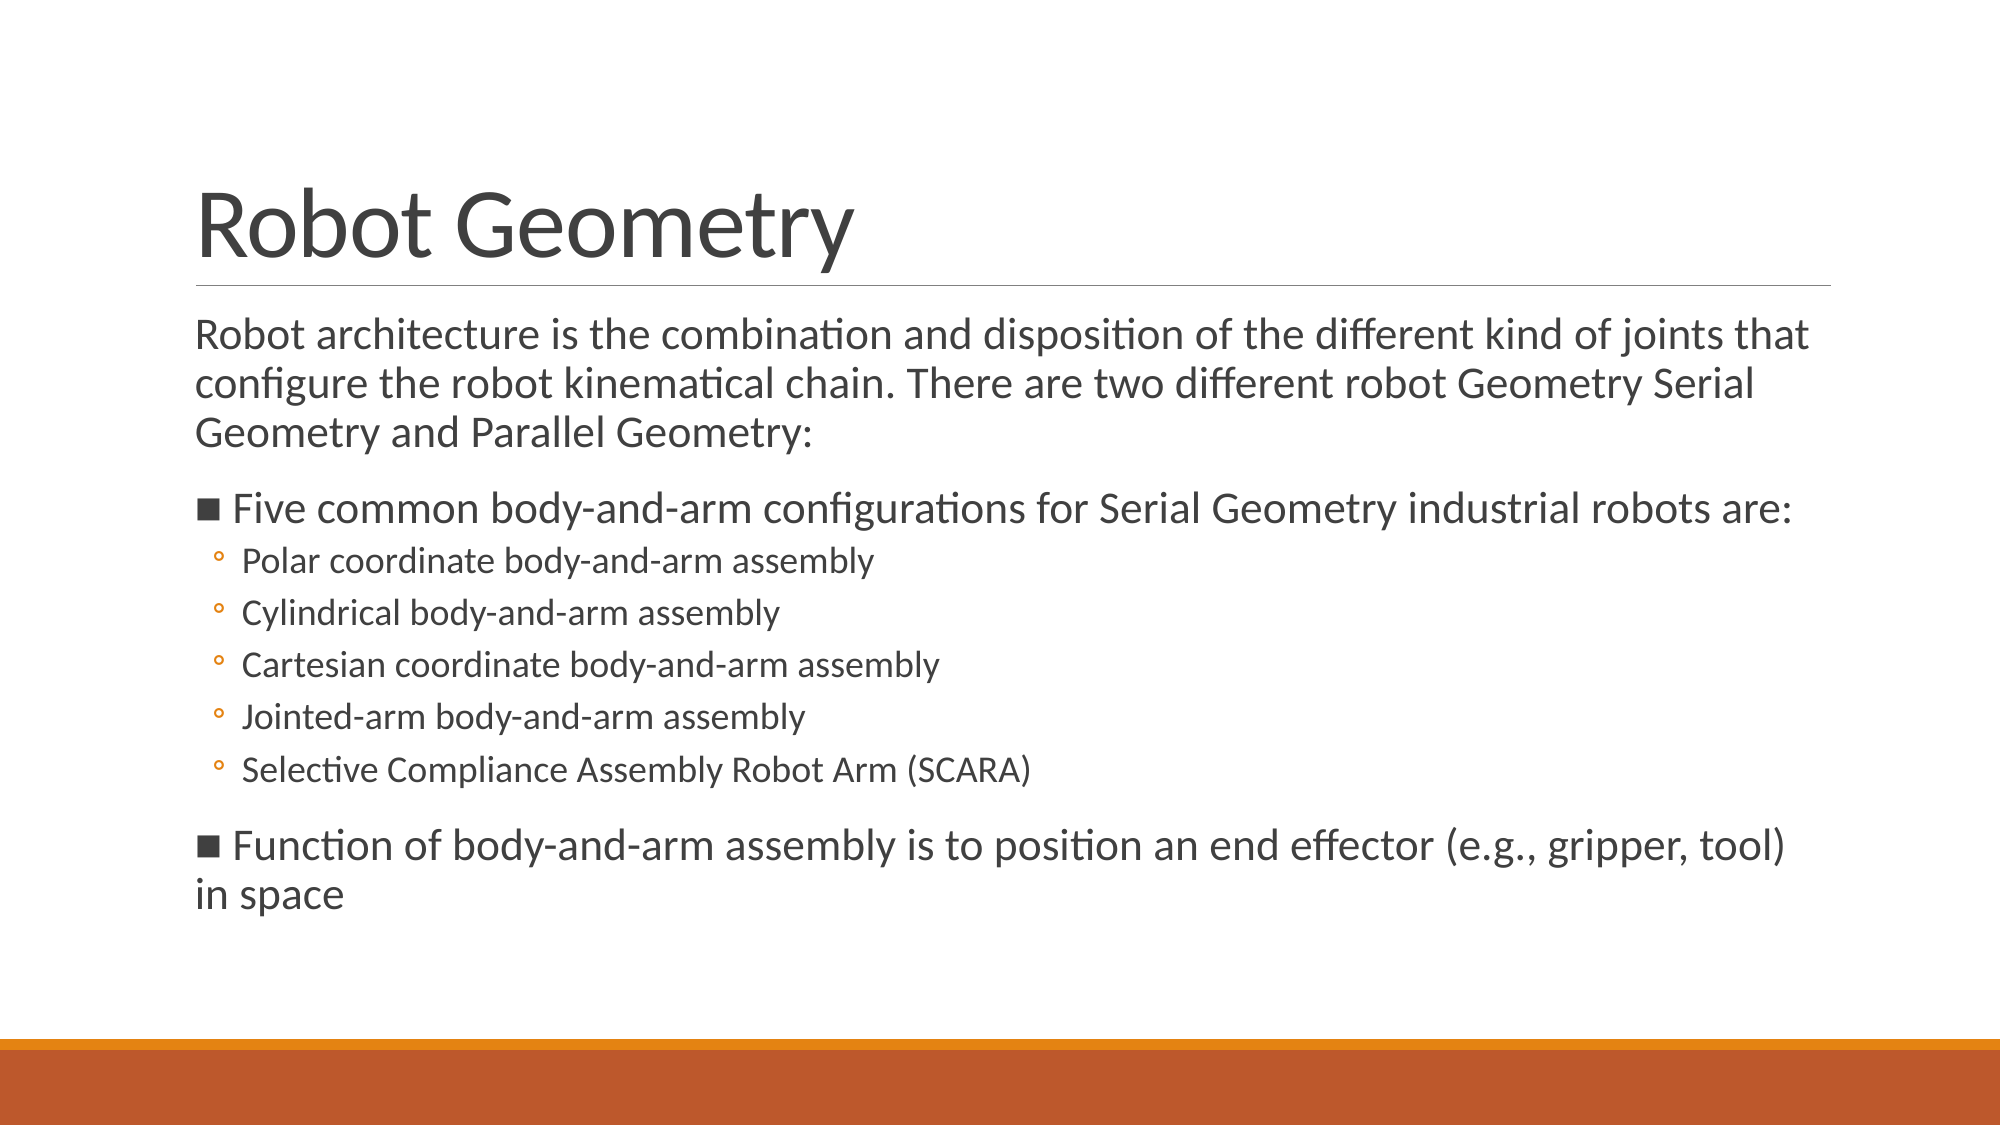

# Robot Geometry
Robot architecture is the combination and disposition of the different kind of joints that configure the robot kinematical chain. There are two different robot Geometry Serial Geometry and Parallel Geometry:
■ Five common body-and-arm configurations for Serial Geometry industrial robots are:
Polar coordinate body-and-arm assembly
Cylindrical body-and-arm assembly
Cartesian coordinate body-and-arm assembly
Jointed-arm body-and-arm assembly
Selective Compliance Assembly Robot Arm (SCARA)
■ Function of body-and-arm assembly is to position an end effector (e.g., gripper, tool) in space